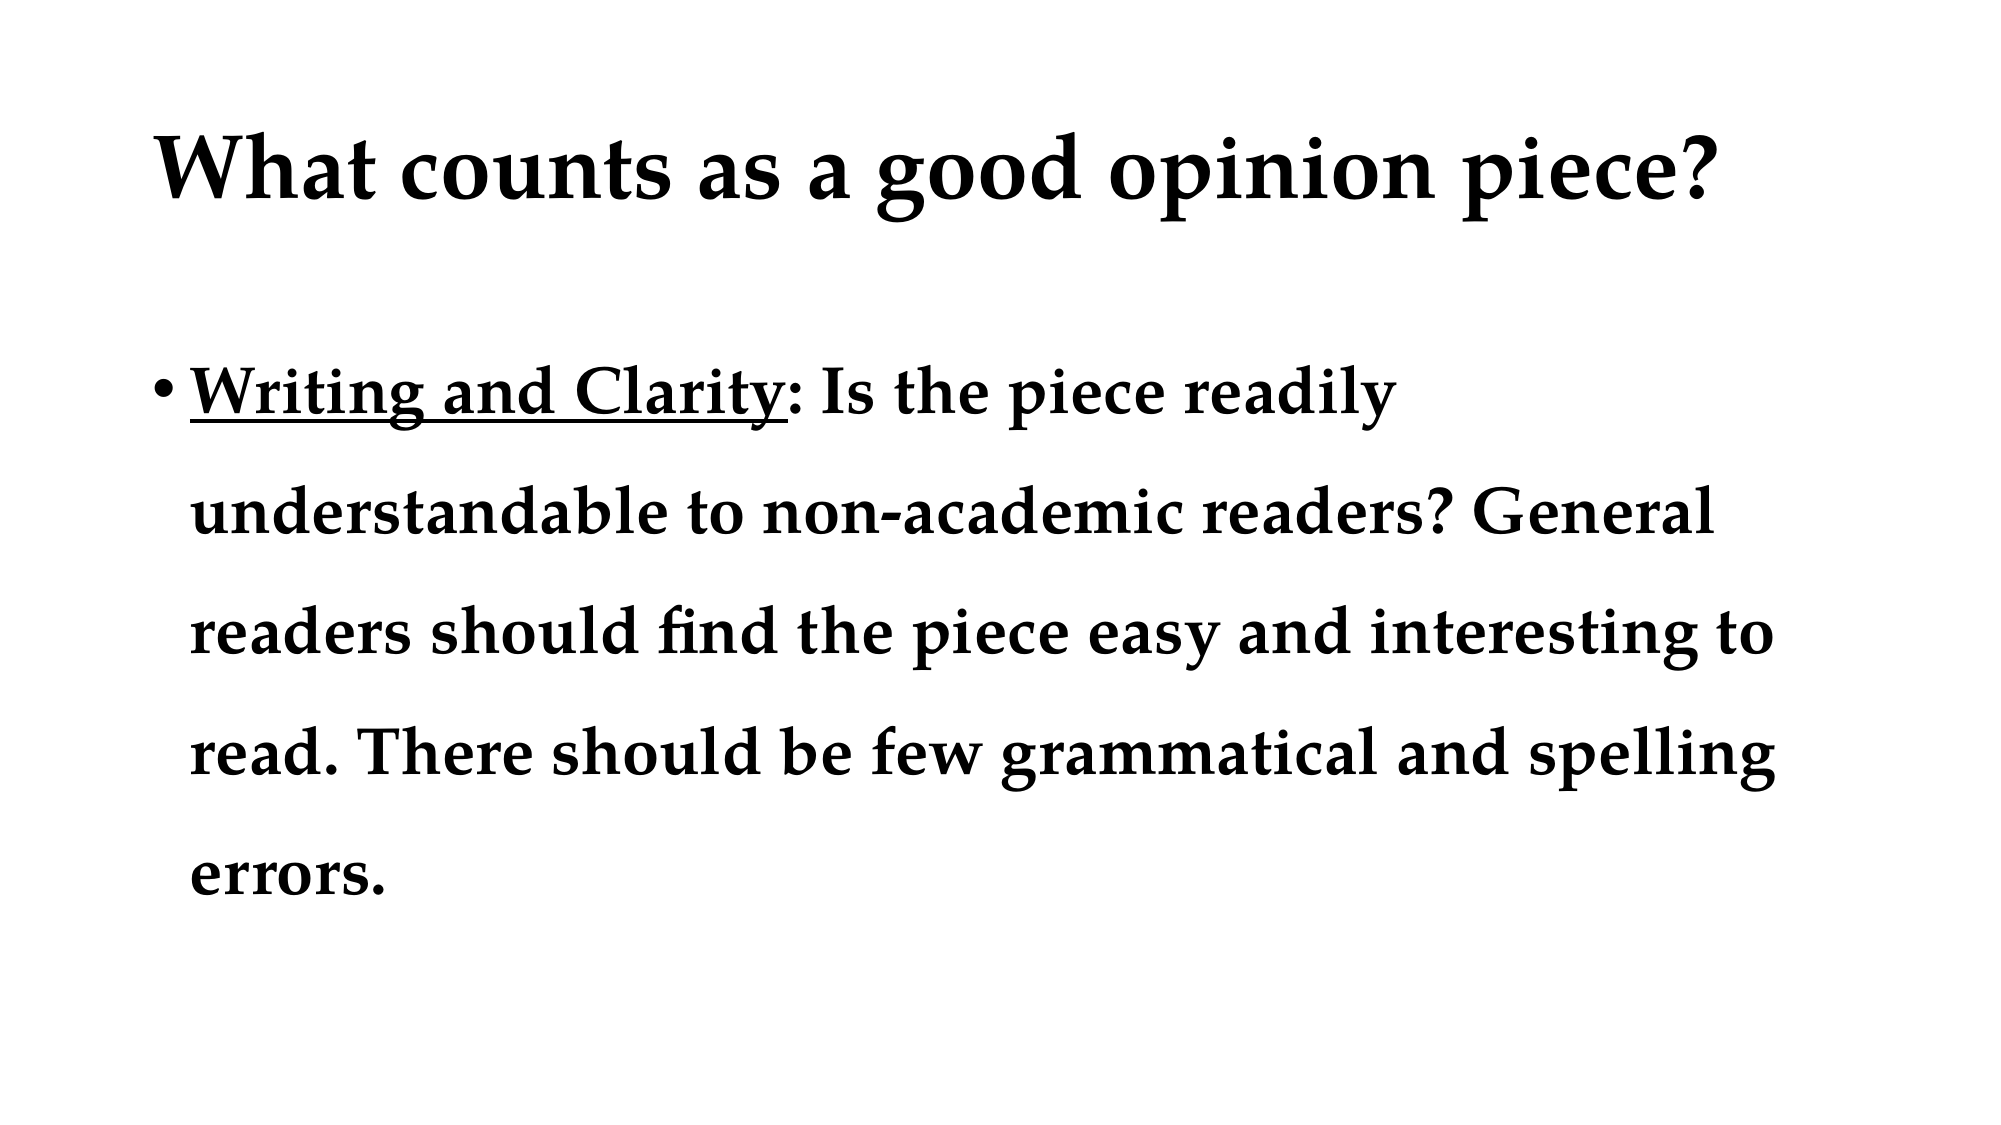

# What counts as a good opinion piece?
Writing and Clarity: Is the piece readily understandable to non-academic readers? General readers should find the piece easy and interesting to read. There should be few grammatical and spelling errors.